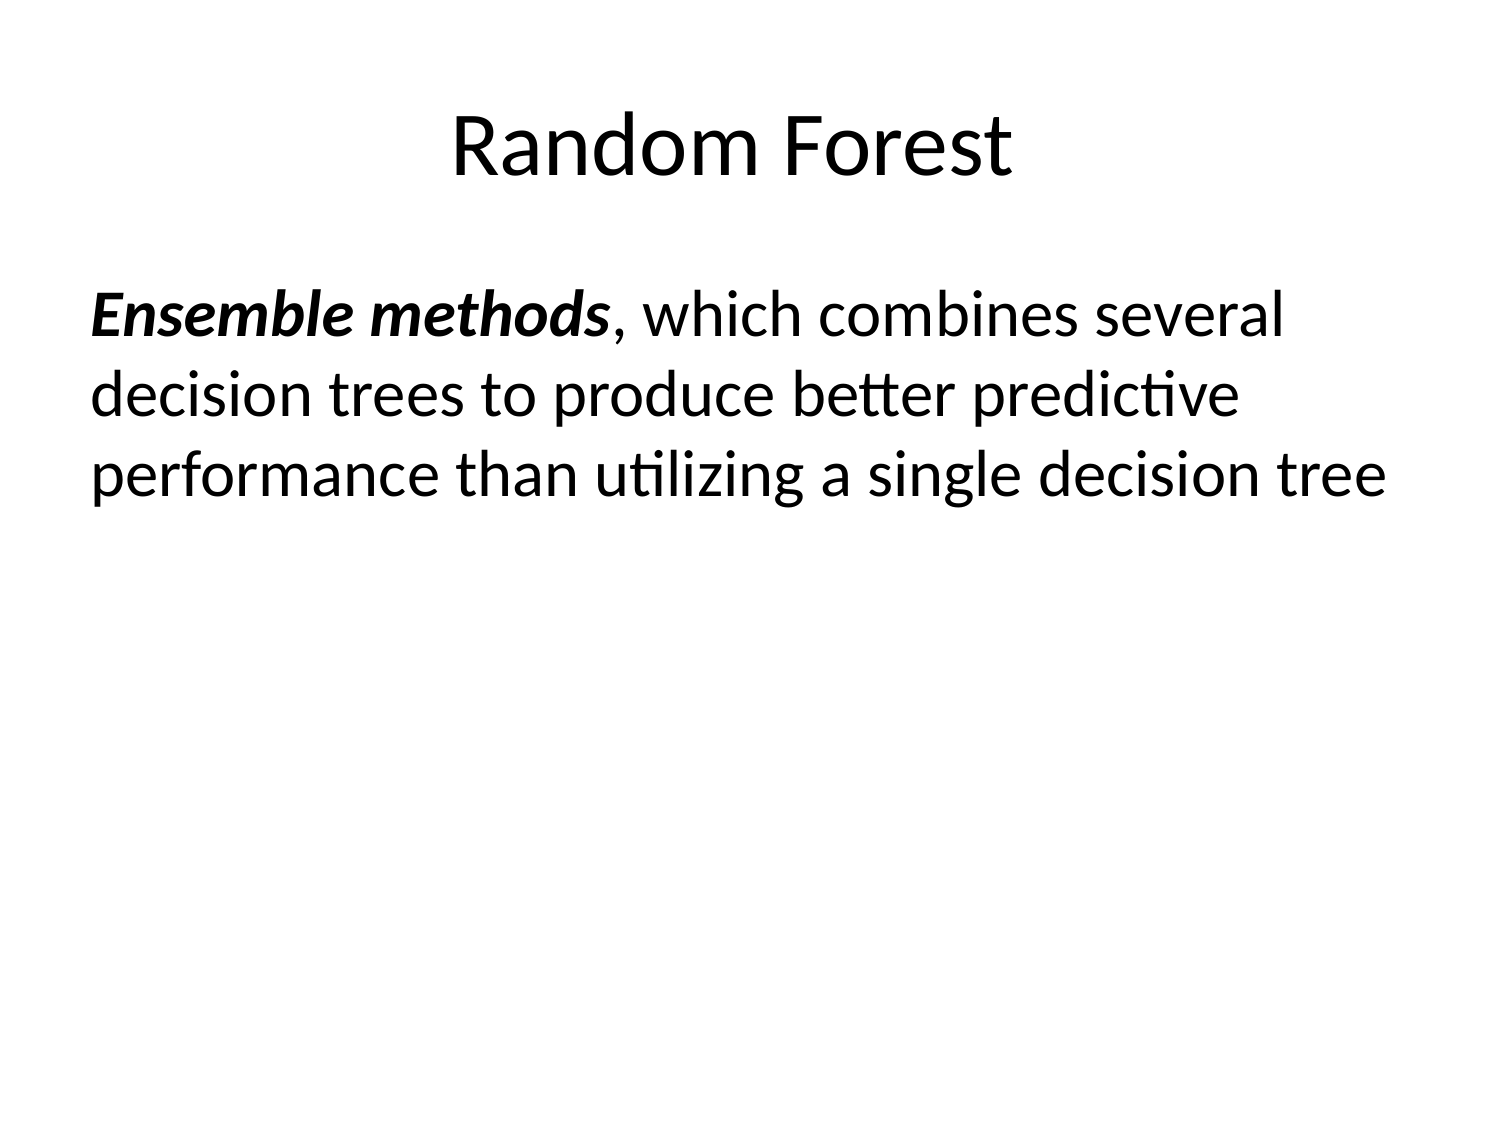

# Random Forest
Ensemble methods, which combines several decision trees to produce better predictive performance than utilizing a single decision tree